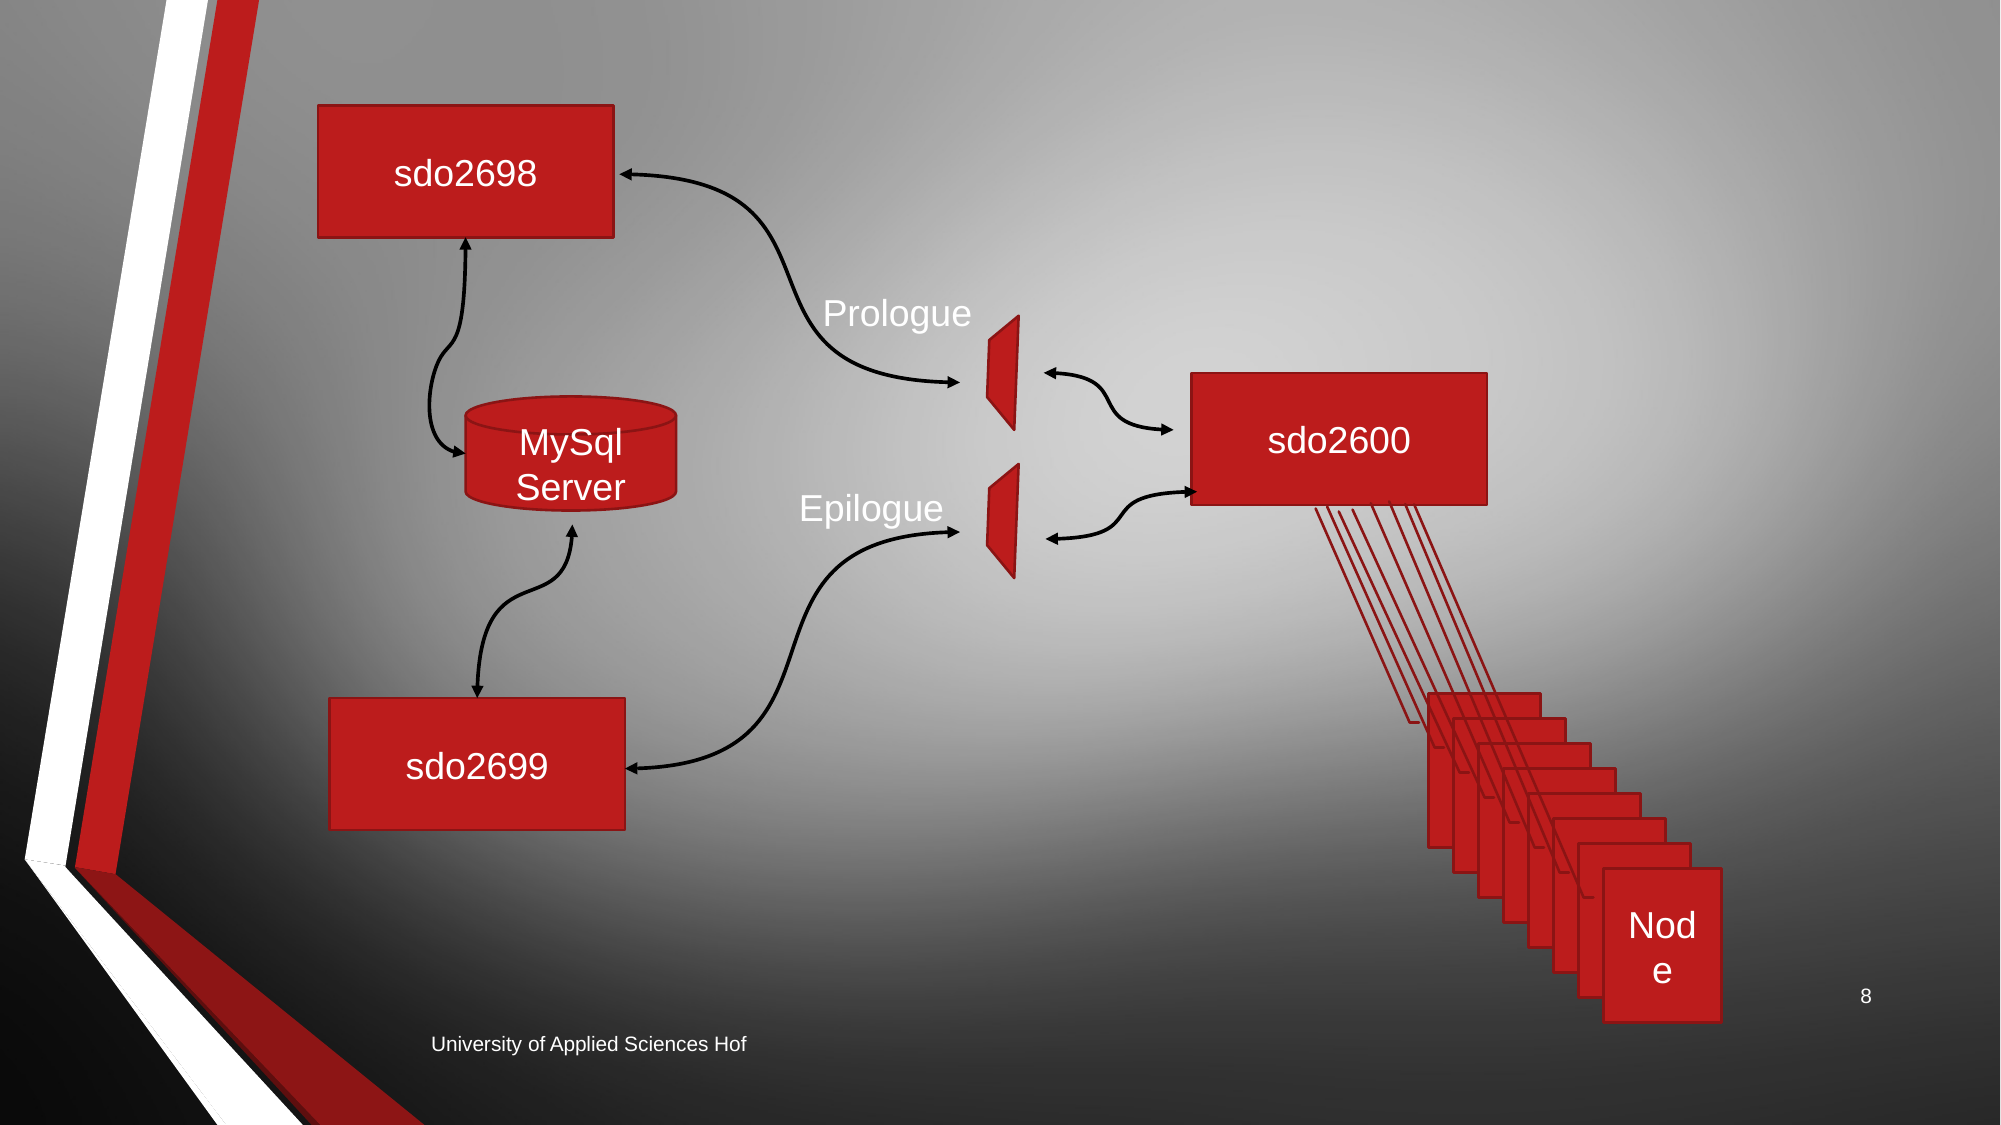

sdo2698
Prologue

sdo2600
MySql Server
Epilogue

sdo2699

Node
8
University of Applied Sciences Hof